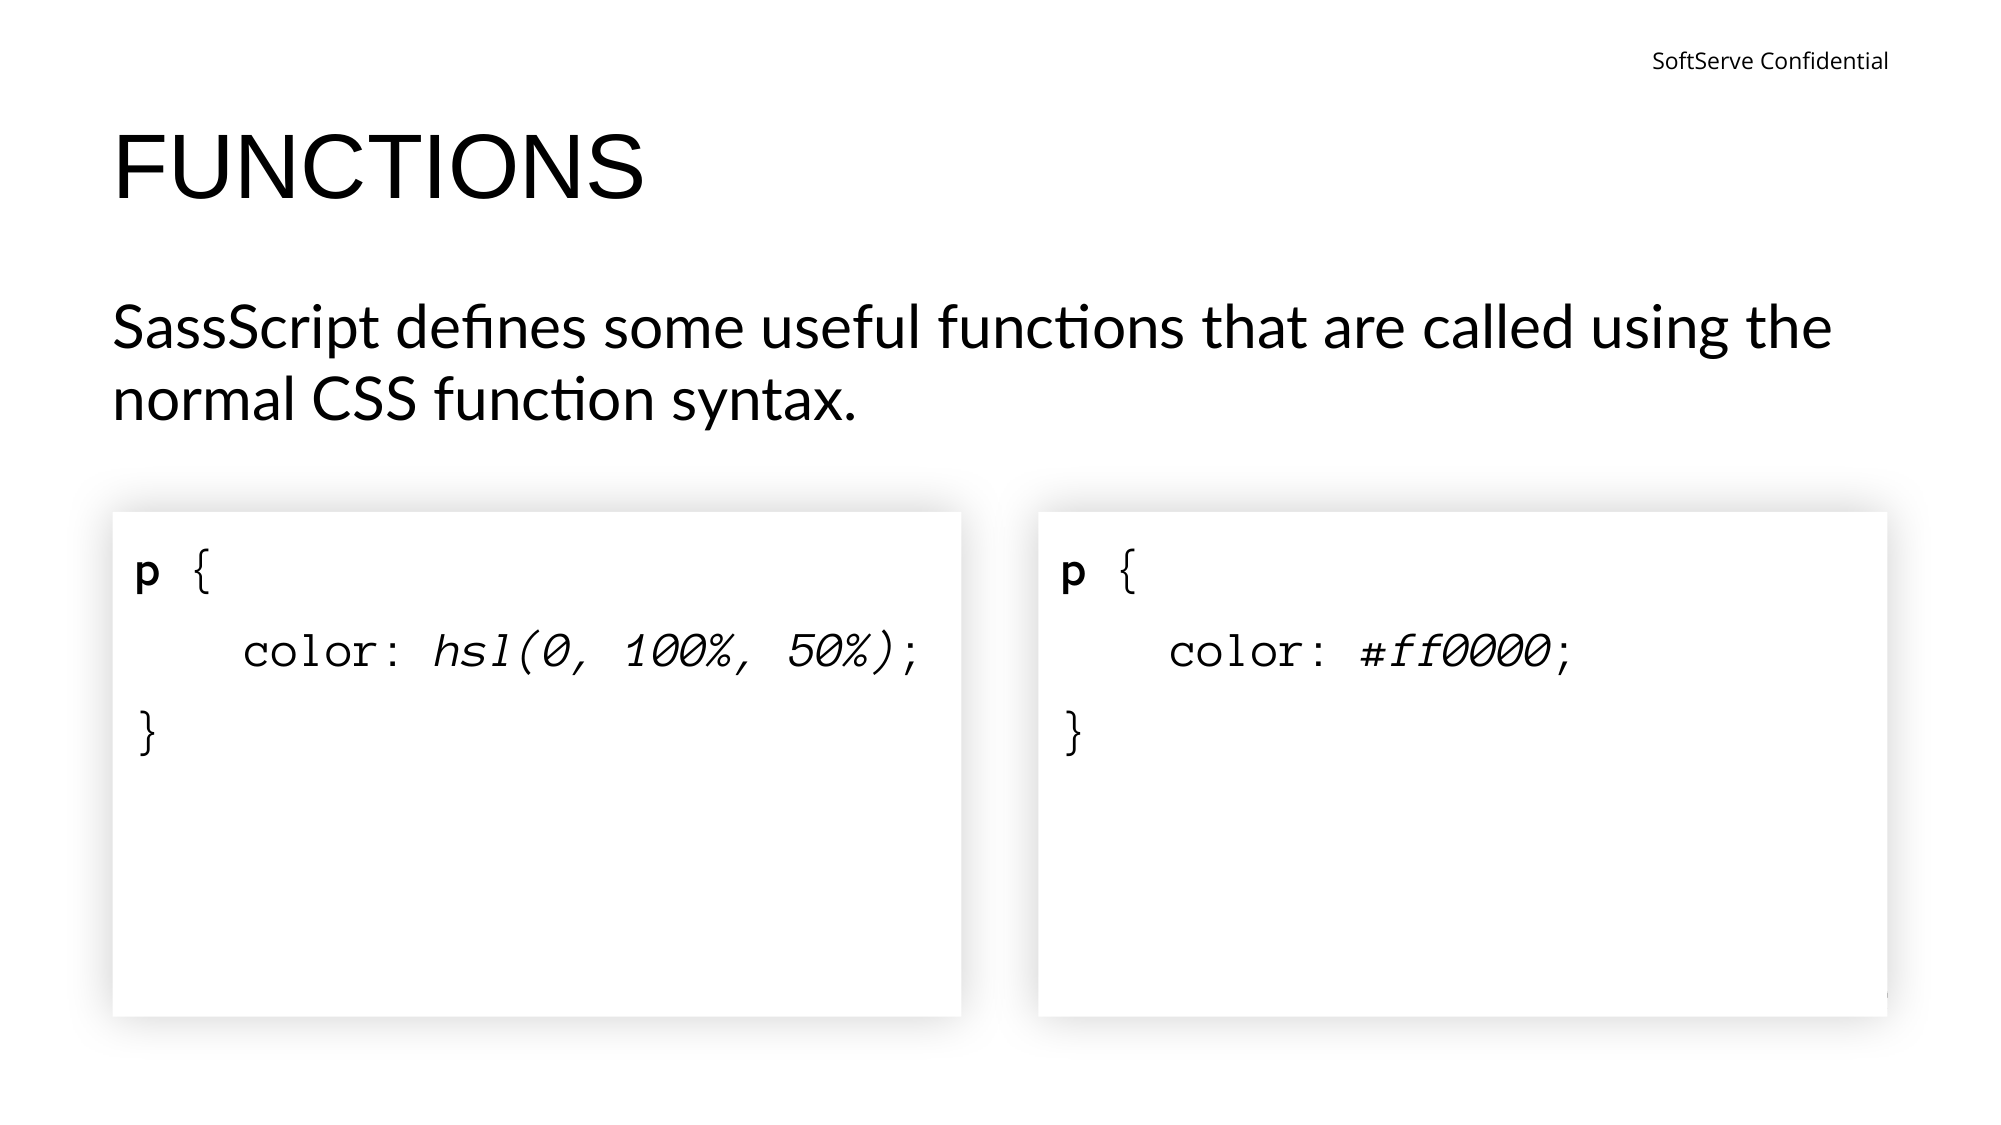

# FUNCTIONS
SassScript defines some useful functions that are called using the normal CSS function syntax.
p {
    color: hsl(0, 100%, 50%);
}
p {
    color: #ff0000;
}